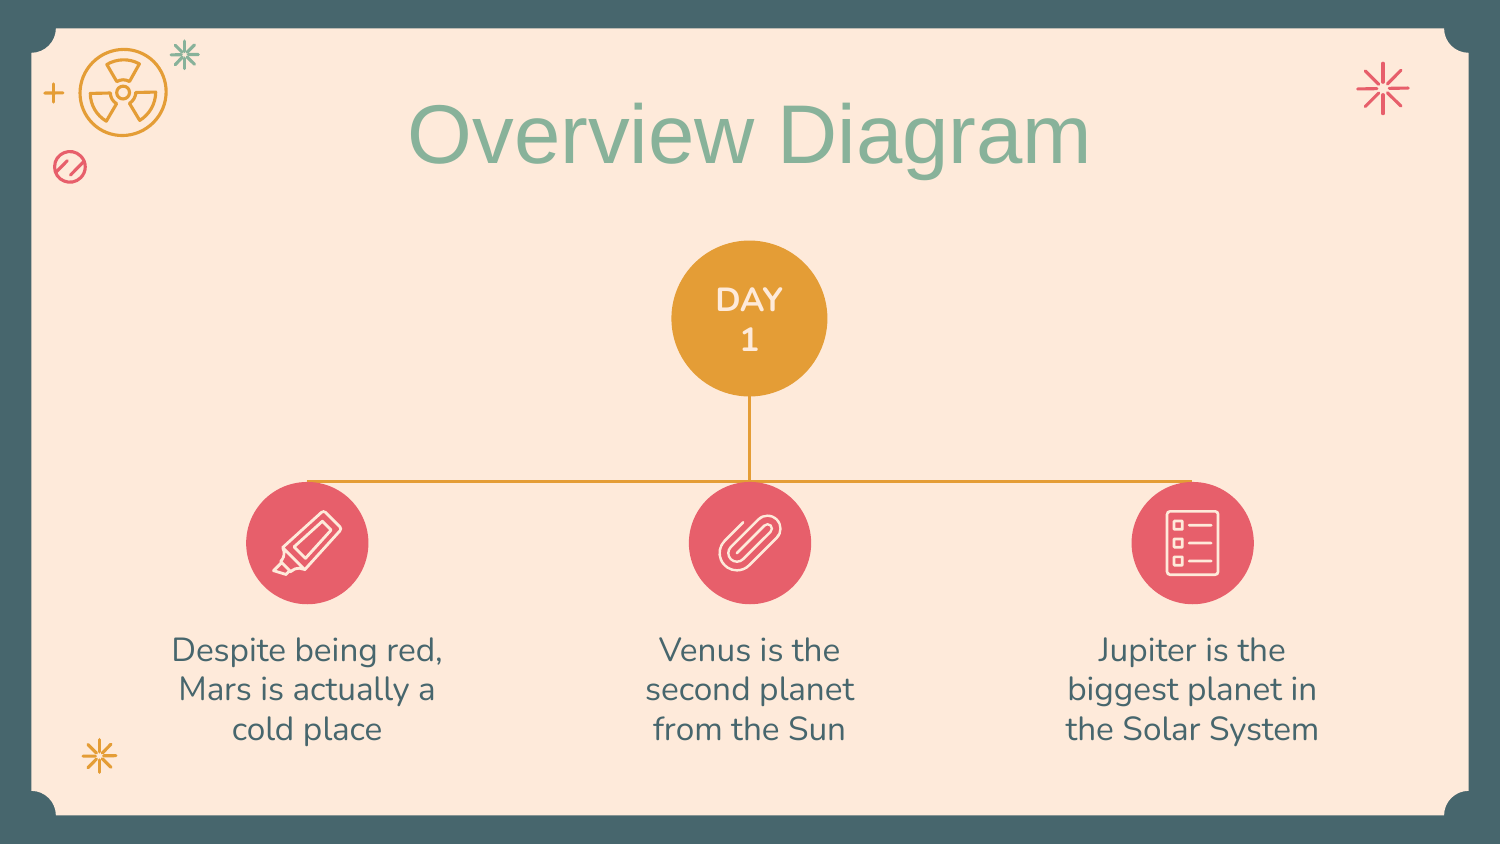

# Overview Diagram
DAY 1

Despite being red, Mars is actually a cold place
Venus is the second planet from the Sun
Jupiter is the biggest planet in the Solar System